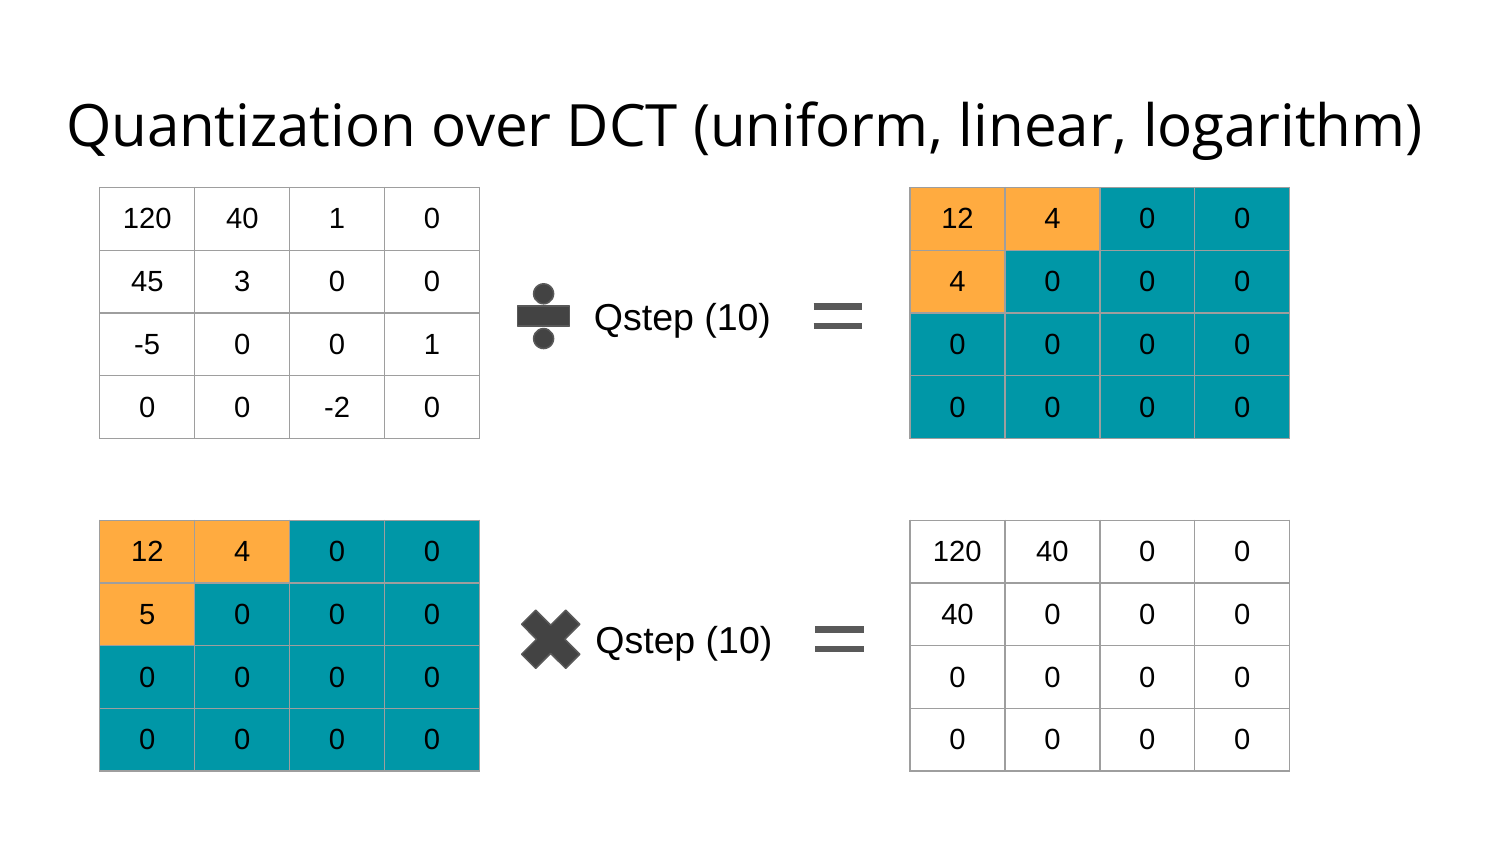

# Quantization over DCT (uniform, linear, logarithm)
| 120 | 40 | 1 | 0 |
| --- | --- | --- | --- |
| 45 | 3 | 0 | 0 |
| -5 | 0 | 0 | 1 |
| 0 | 0 | -2 | 0 |
| 12 | 4 | 0 | 0 |
| --- | --- | --- | --- |
| 4 | 0 | 0 | 0 |
| 0 | 0 | 0 | 0 |
| 0 | 0 | 0 | 0 |

Qstep (10)
| 12 | 4 | 0 | 0 |
| --- | --- | --- | --- |
| 5 | 0 | 0 | 0 |
| 0 | 0 | 0 | 0 |
| 0 | 0 | 0 | 0 |
| 120 | 40 | 0 | 0 |
| --- | --- | --- | --- |
| 40 | 0 | 0 | 0 |
| 0 | 0 | 0 | 0 |
| 0 | 0 | 0 | 0 |

Qstep (10)